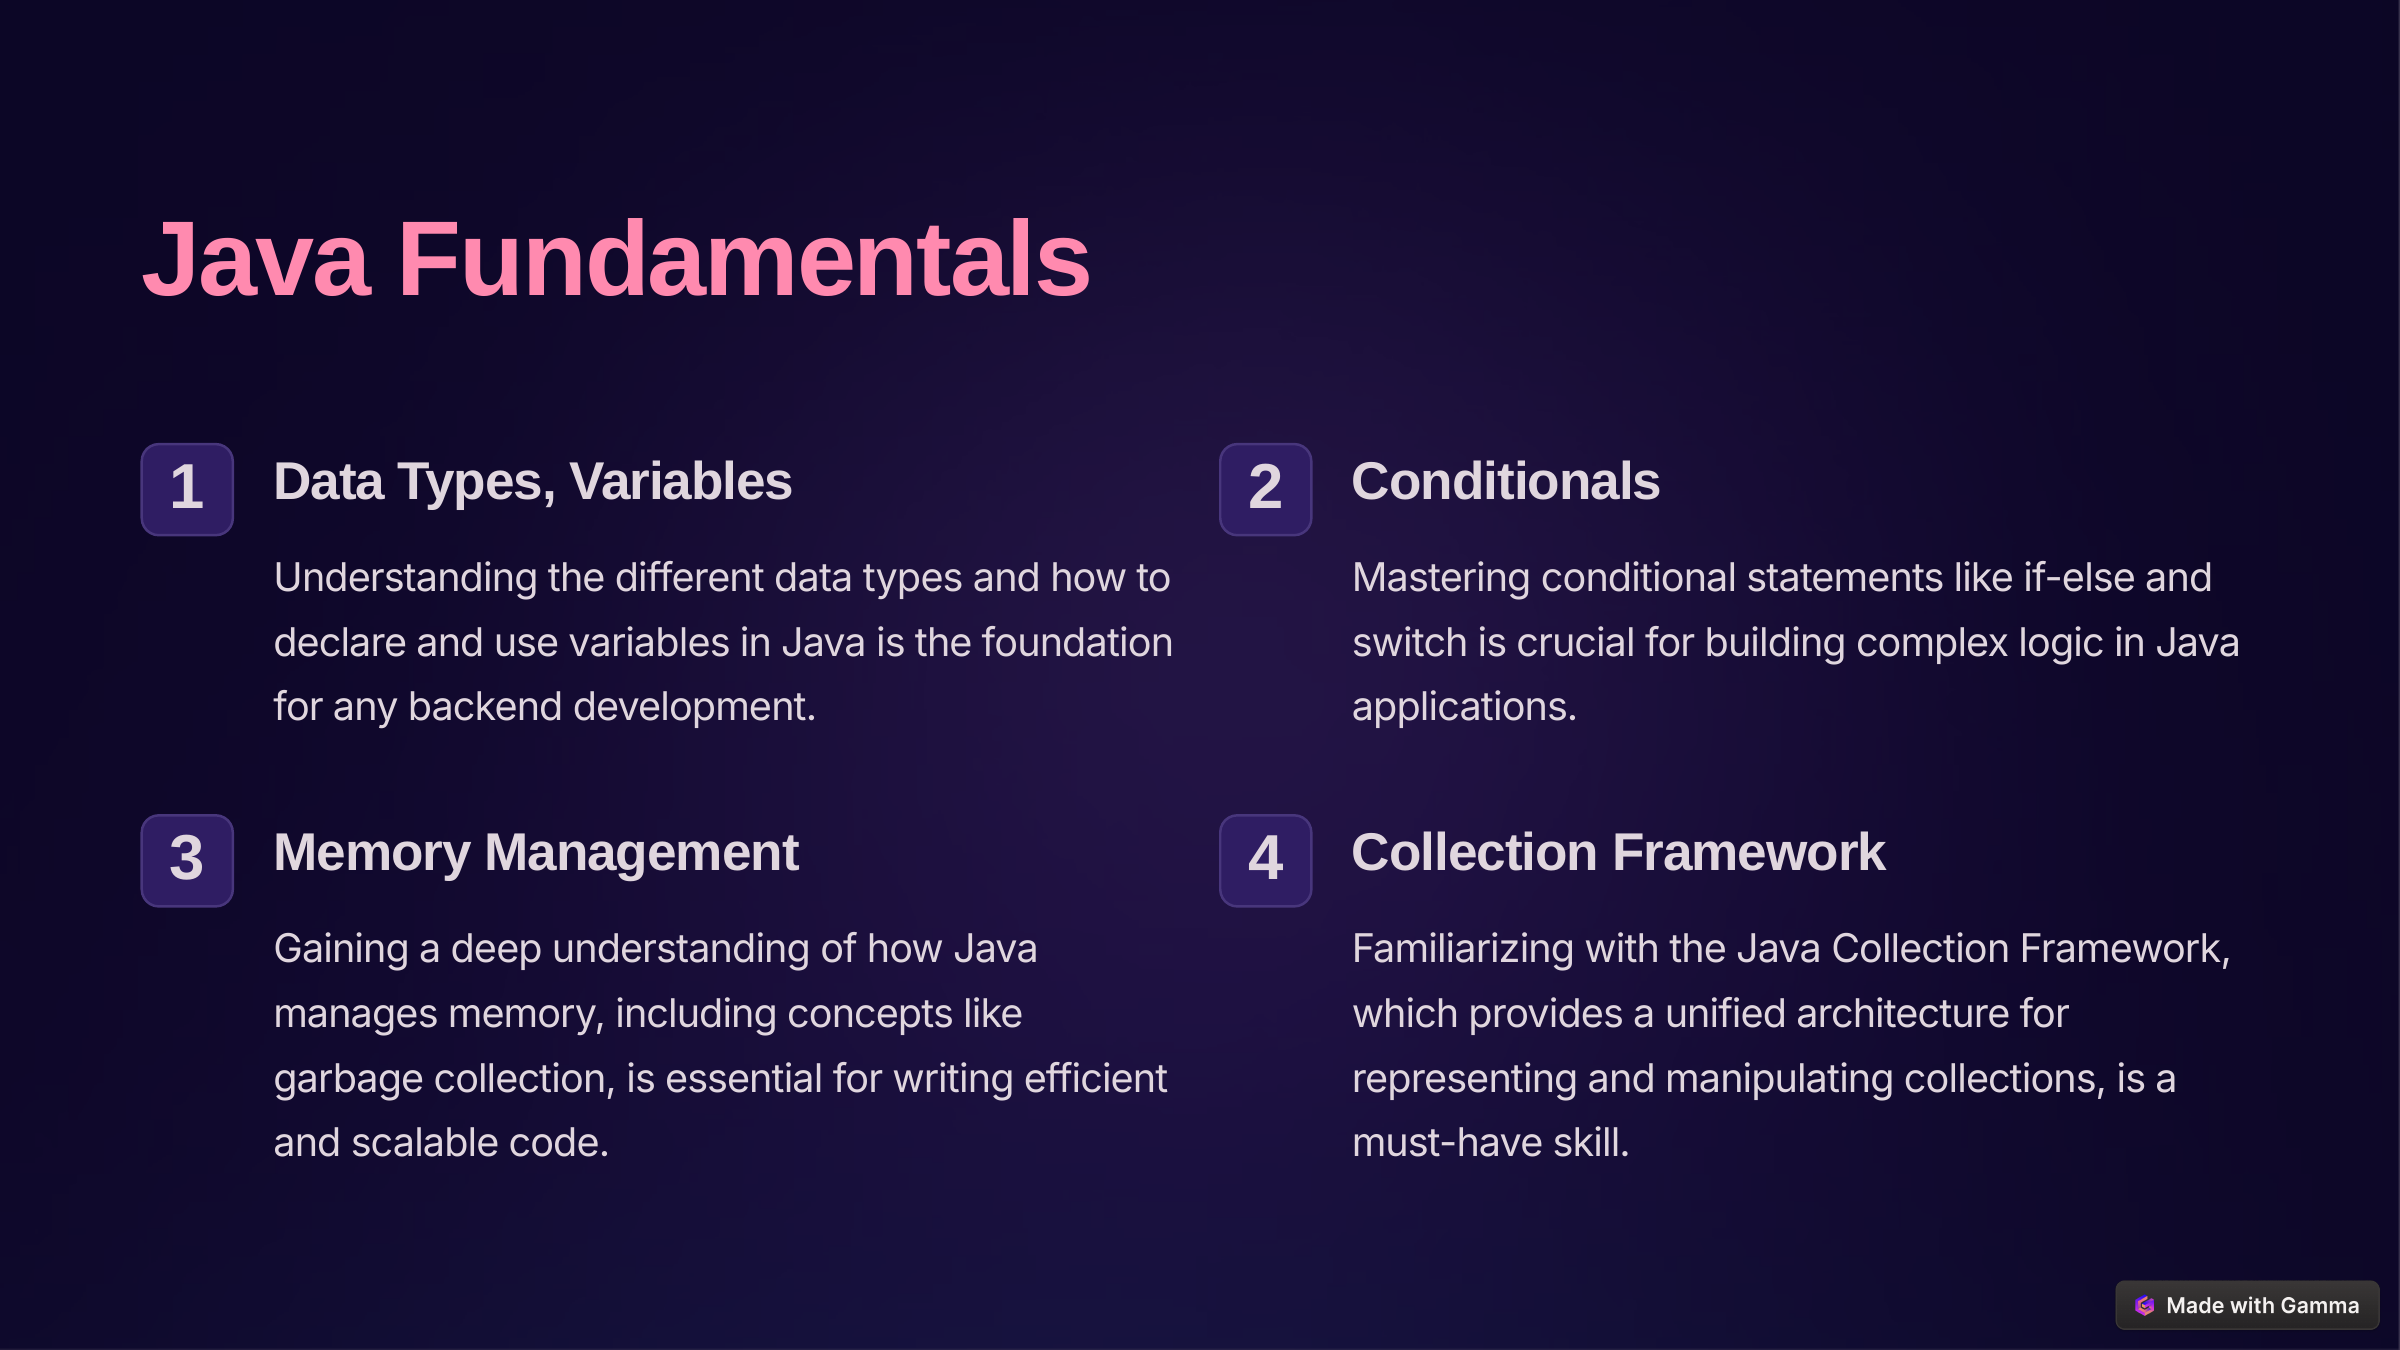

Java Fundamentals

Data Types, Variables

Conditionals
1
2
Understanding the different data types and how to declare and use variables in Java is the foundation for any backend development.
Mastering conditional statements like if-else and switch is crucial for building complex logic in Java applications.

Memory Management

Collection Framework
3
4
Gaining a deep understanding of how Java manages memory, including concepts like garbage collection, is essential for writing efficient and scalable code.
Familiarizing with the Java Collection Framework, which provides a unified architecture for representing and manipulating collections, is a must-have skill.